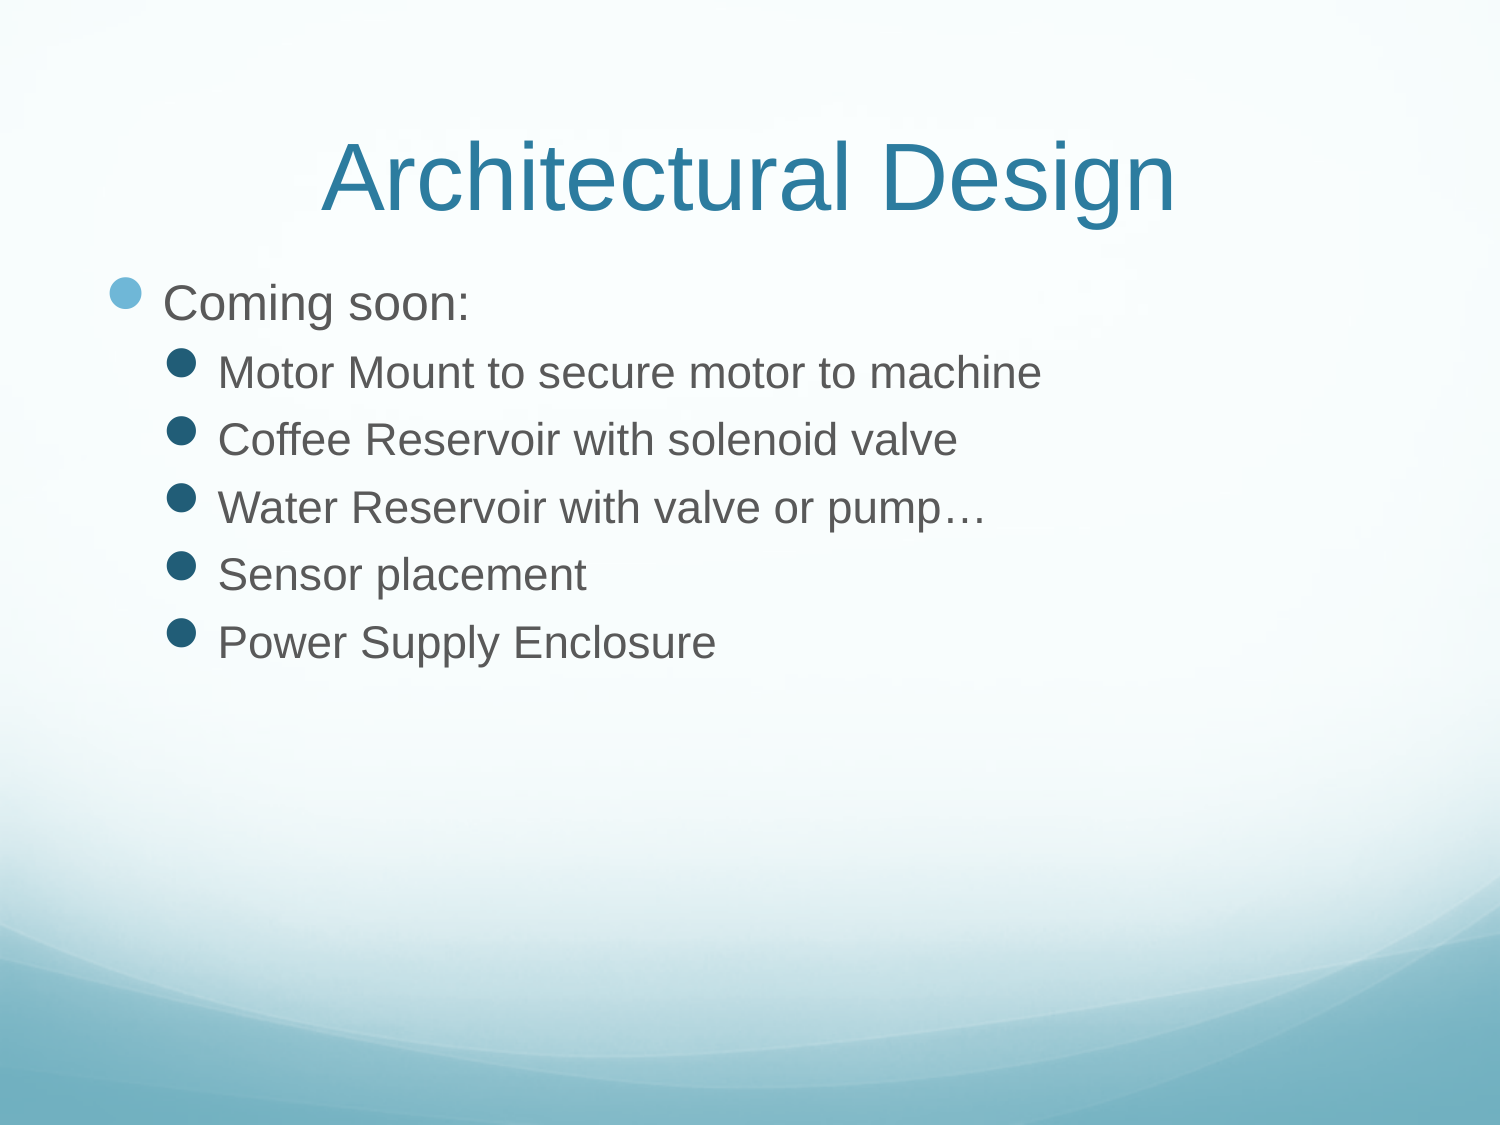

# Architectural Design
Coming soon:
Motor Mount to secure motor to machine
Coffee Reservoir with solenoid valve
Water Reservoir with valve or pump…
Sensor placement
Power Supply Enclosure